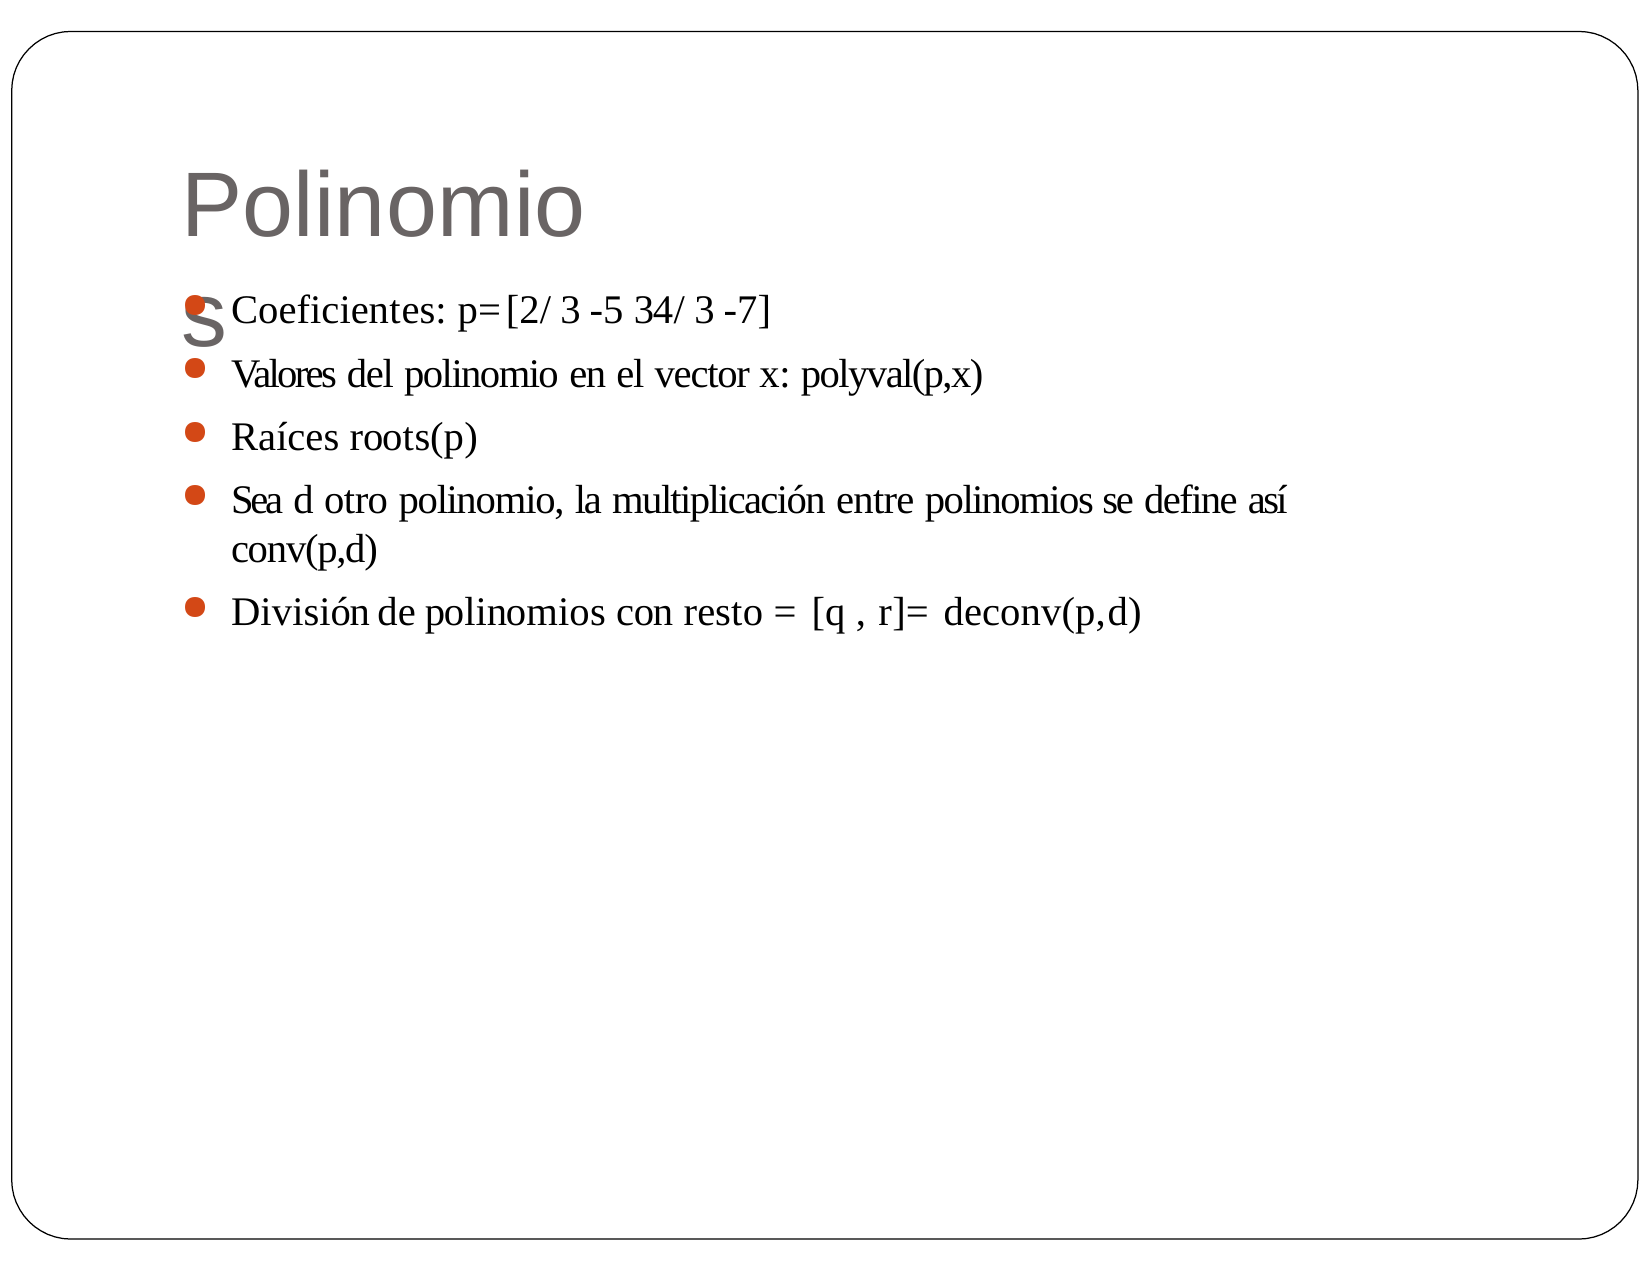

# Polinomios
Coeficientes: p=[2/3 -5 34/3 -7]
Valores del polinomio en el vector x: polyval(p,x)
Raíces roots(p)
Sea d otro polinomio, la multiplicación entre polinomios se define así conv(p,d)
División de polinomios con resto = [q , r]= deconv(p,d)